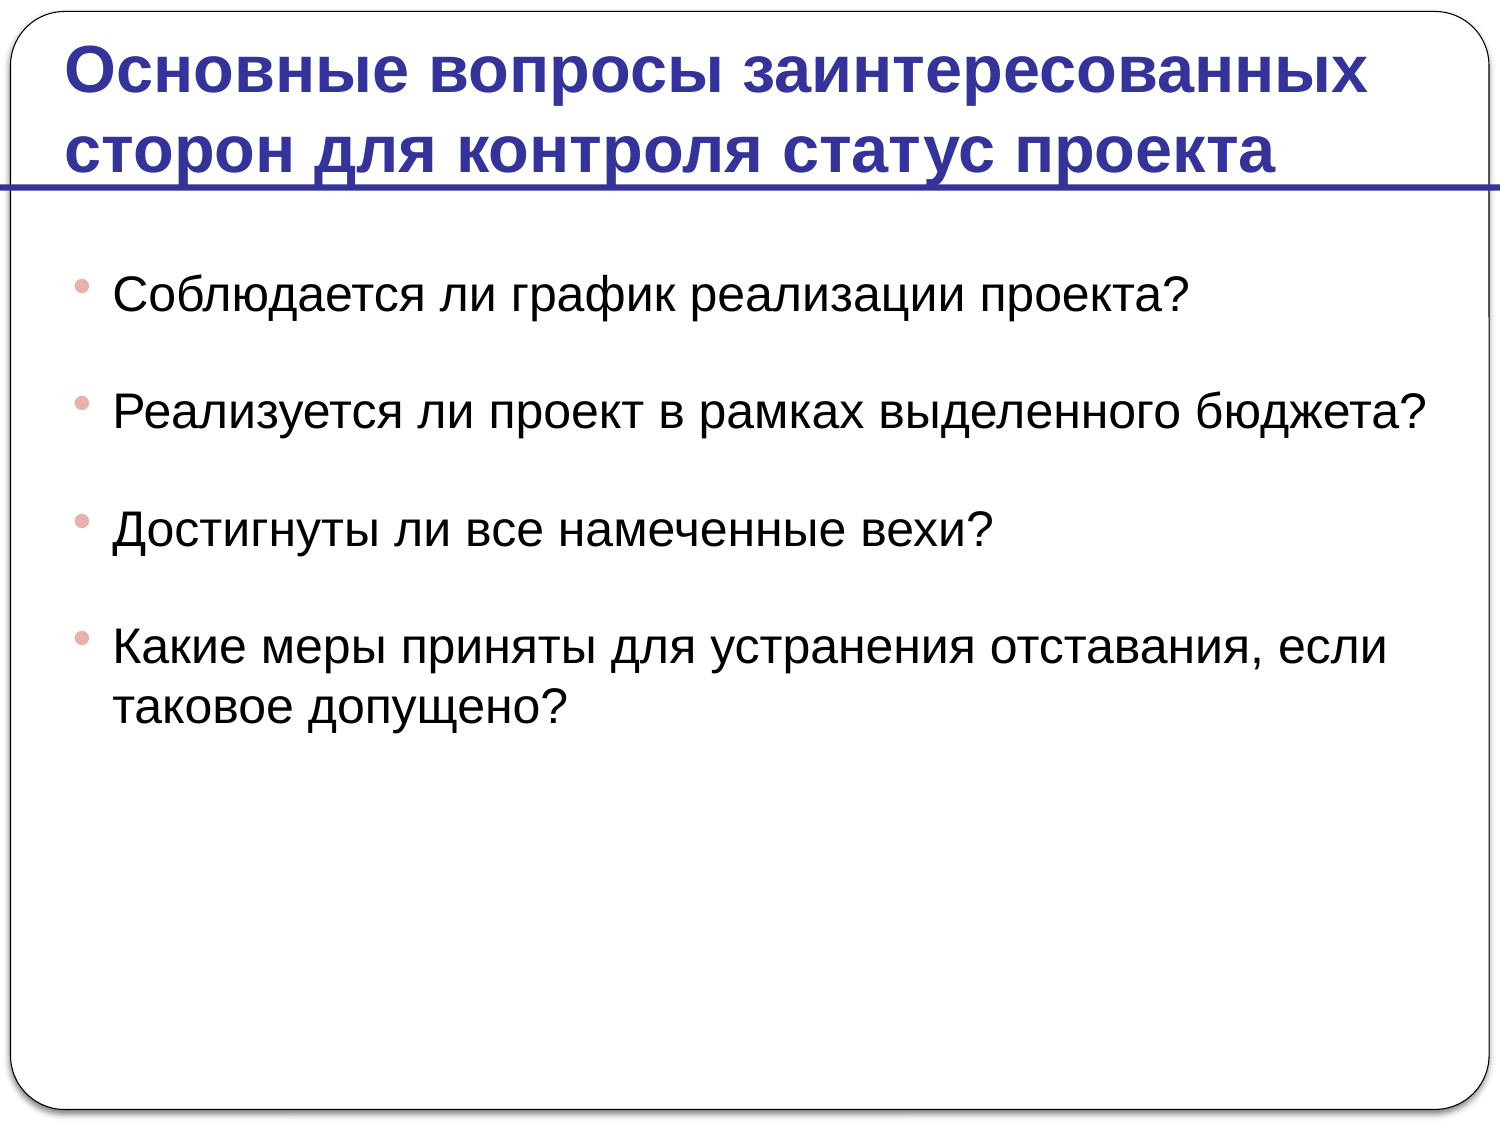

Основные вопросы заинтересованных сторон для контроля статус проекта

Соблюдается ли график реализации проекта?
Реализуется ли проект в рамках выделенного бюджета?
Достигнуты ли все намеченные вехи?
Какие меры приняты для устранения отставания, если таковое допущено?